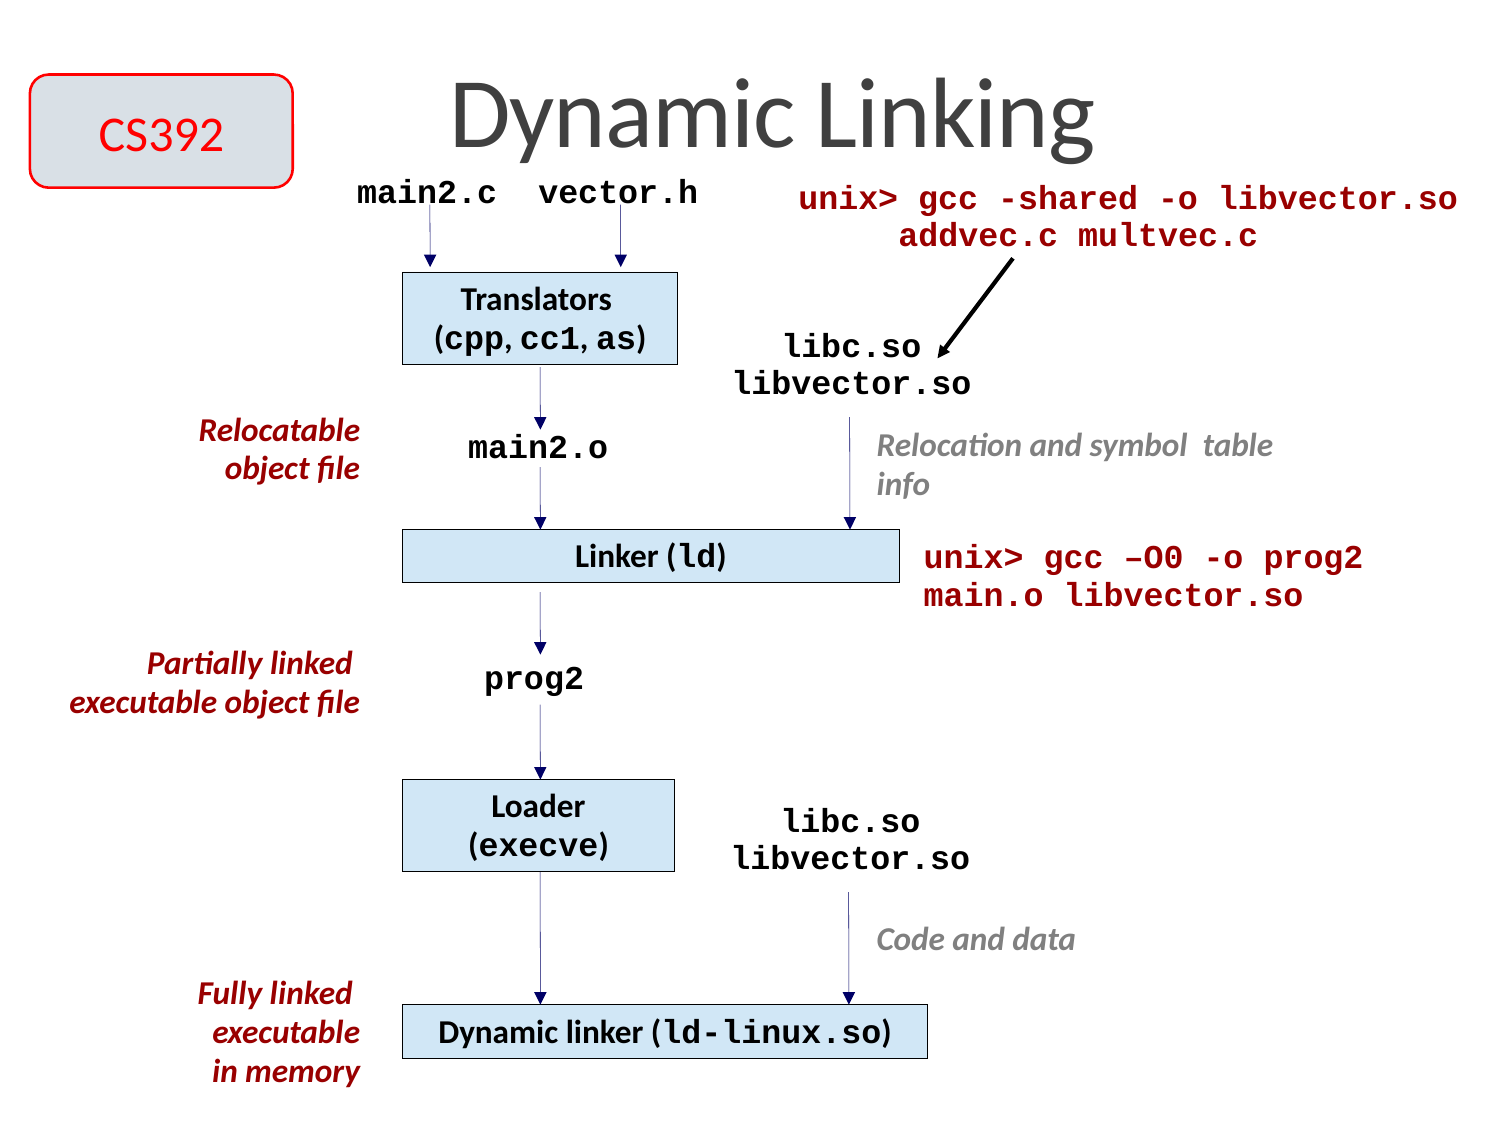

Dynamic Linking
CS392
main2.c
vector.h
unix> gcc -shared -o libvector.so
     addvec.c multvec.c

Translators
(cpp, cc1, as)
libc.so
libvector.so

Relocatable
object file

Relocation and symbol  table info
main2.o

Linker (ld)
unix> gcc –O0 -o prog2
main.o libvector.so

Partially linked
executable object file
prog2

Loader (execve)
libc.so
libvector.so

Code and data
Fully linked
executable
in memory
Dynamic linker (ld-linux.so)